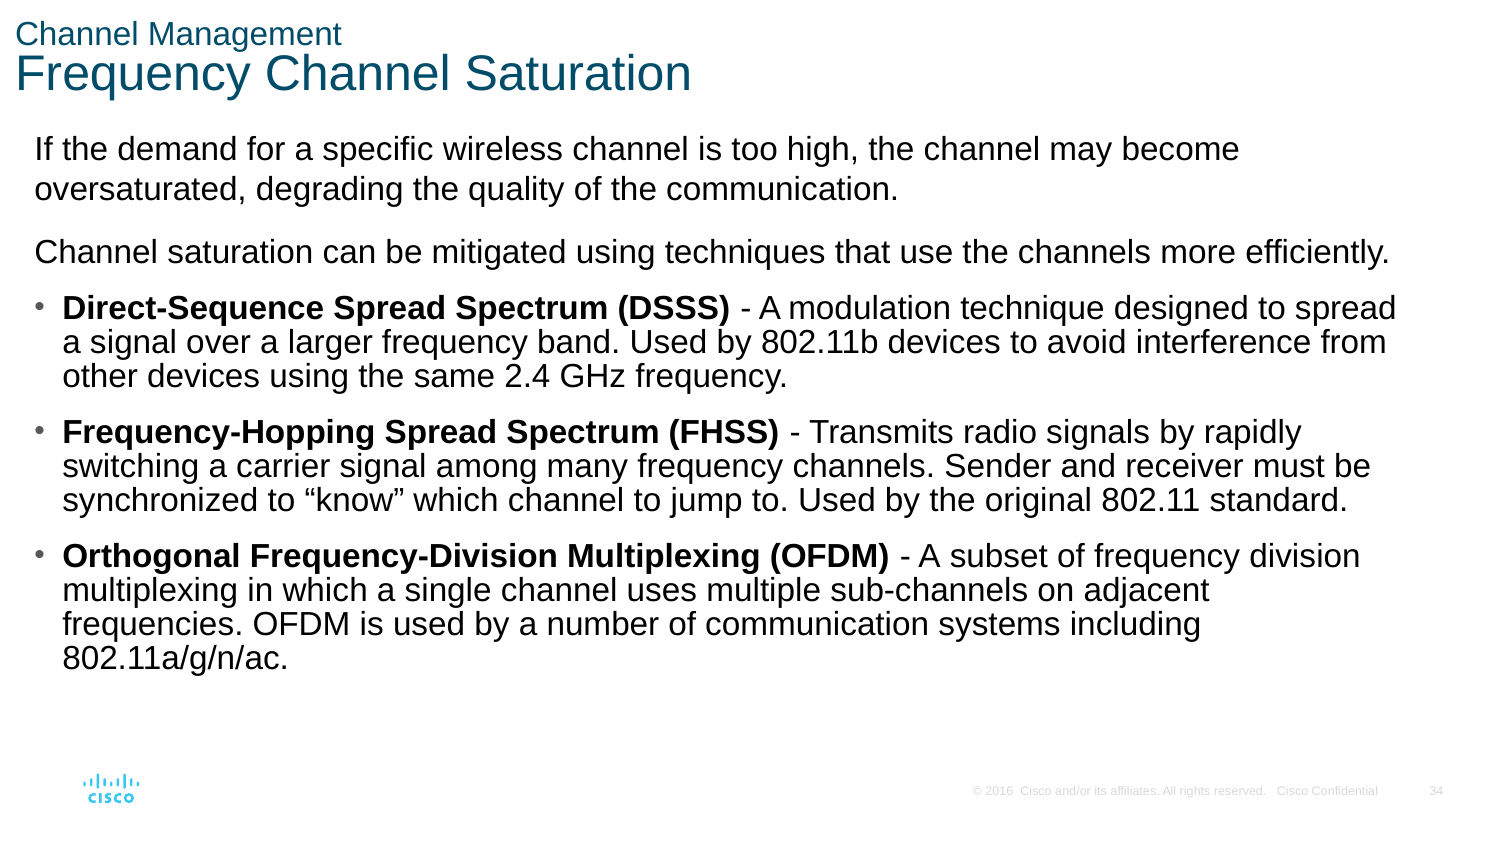

# Channel Management Frequency Channel Saturation
If the demand for a specific wireless channel is too high, the channel may become oversaturated, degrading the quality of the communication.
Channel saturation can be mitigated using techniques that use the channels more efficiently.
Direct-Sequence Spread Spectrum (DSSS) - A modulation technique designed to spread a signal over a larger frequency band. Used by 802.11b devices to avoid interference from other devices using the same 2.4 GHz frequency.
Frequency-Hopping Spread Spectrum (FHSS) - Transmits radio signals by rapidly switching a carrier signal among many frequency channels. Sender and receiver must be synchronized to “know” which channel to jump to. Used by the original 802.11 standard.
Orthogonal Frequency-Division Multiplexing (OFDM) - A subset of frequency division multiplexing in which a single channel uses multiple sub-channels on adjacent frequencies. OFDM is used by a number of communication systems including 802.11a/g/n/ac.